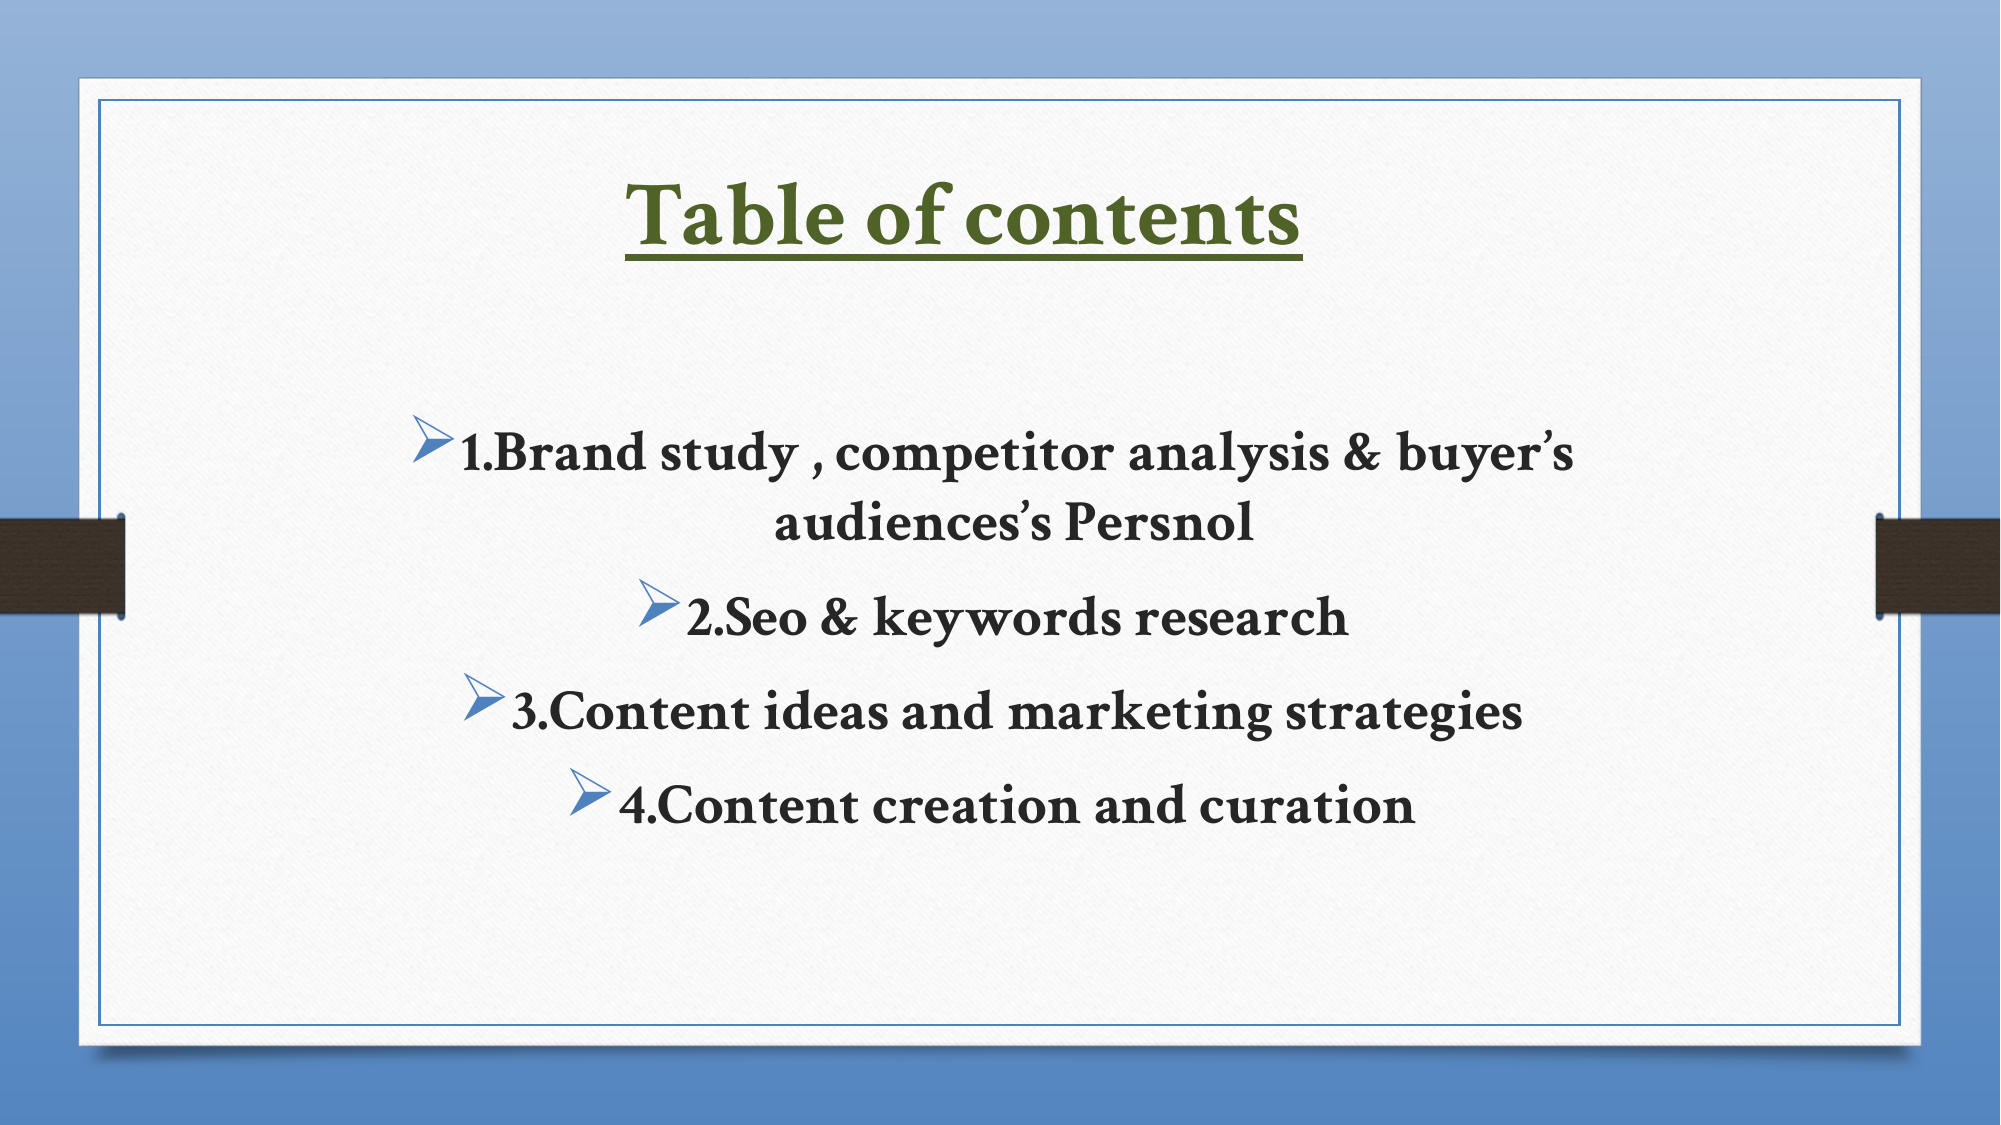

# Table of contents
1.Brand study , competitor analysis & buyer’s audiences’s Persnol
2.Seo & keywords research
3.Content ideas and marketing strategies
4.Content creation and curation